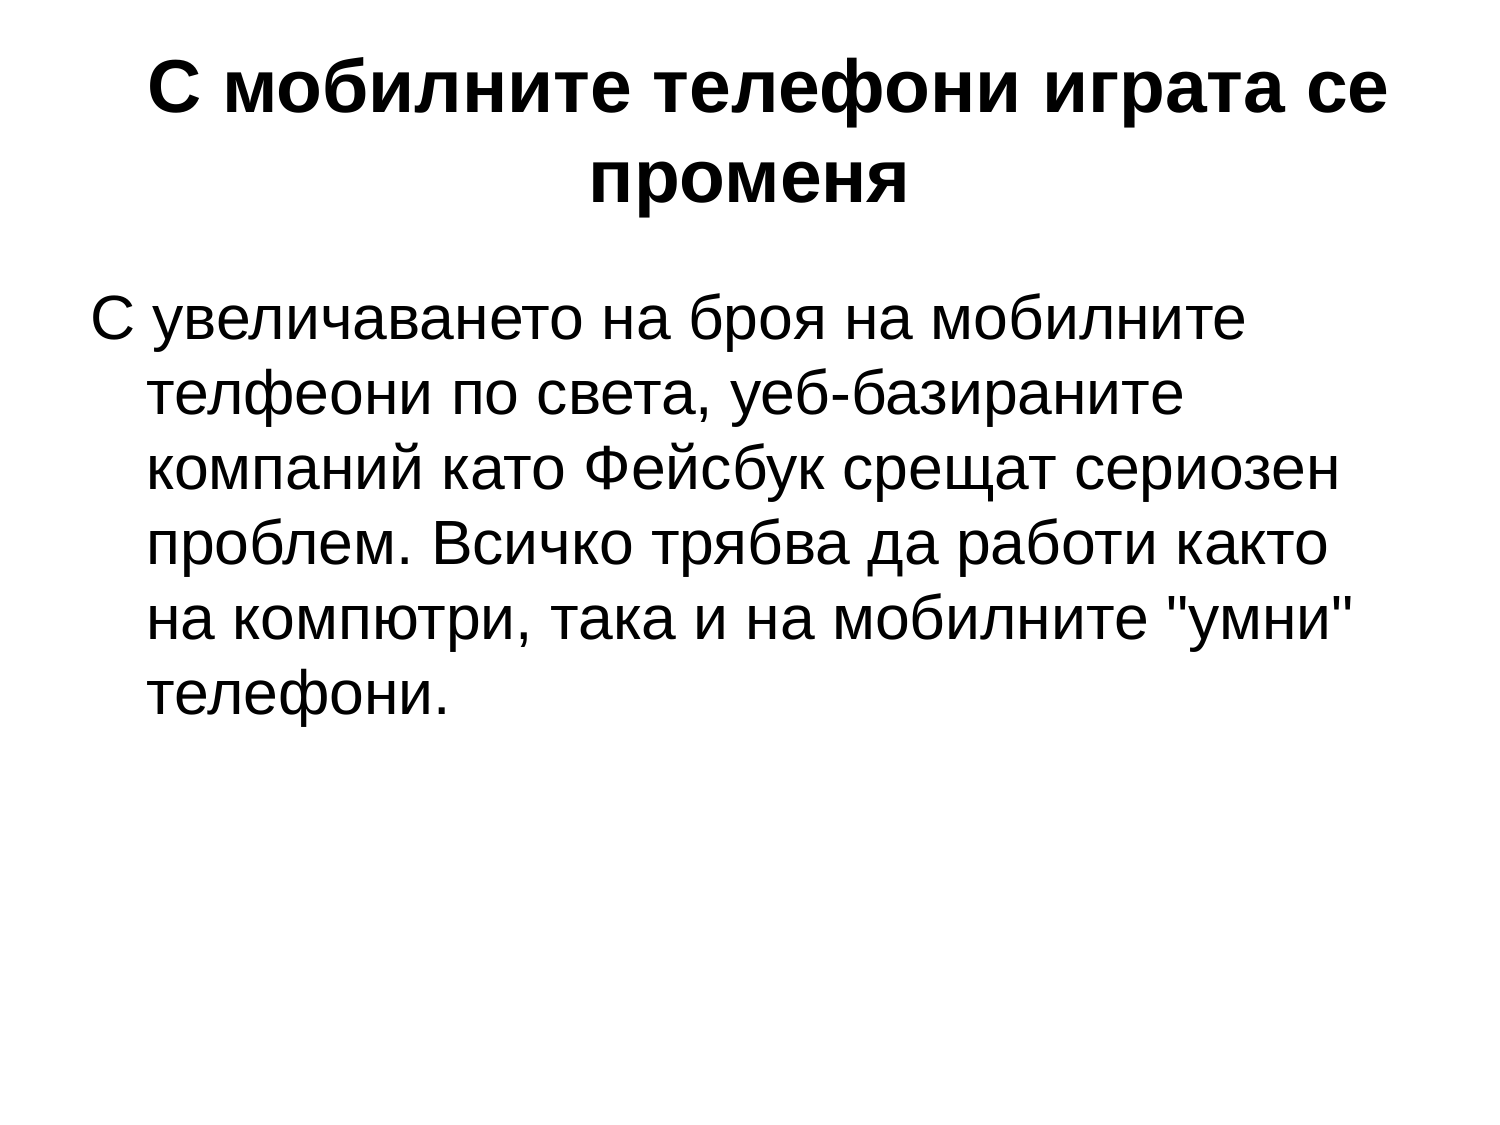

# С мобилните телефони играта се променя
С увеличаването на броя на мобилните телфеони по света, уеб-базираните компаний като Фейсбук срещат сериозен проблем. Всичко трябва да работи както на компютри, така и на мобилните "умни" телефони.